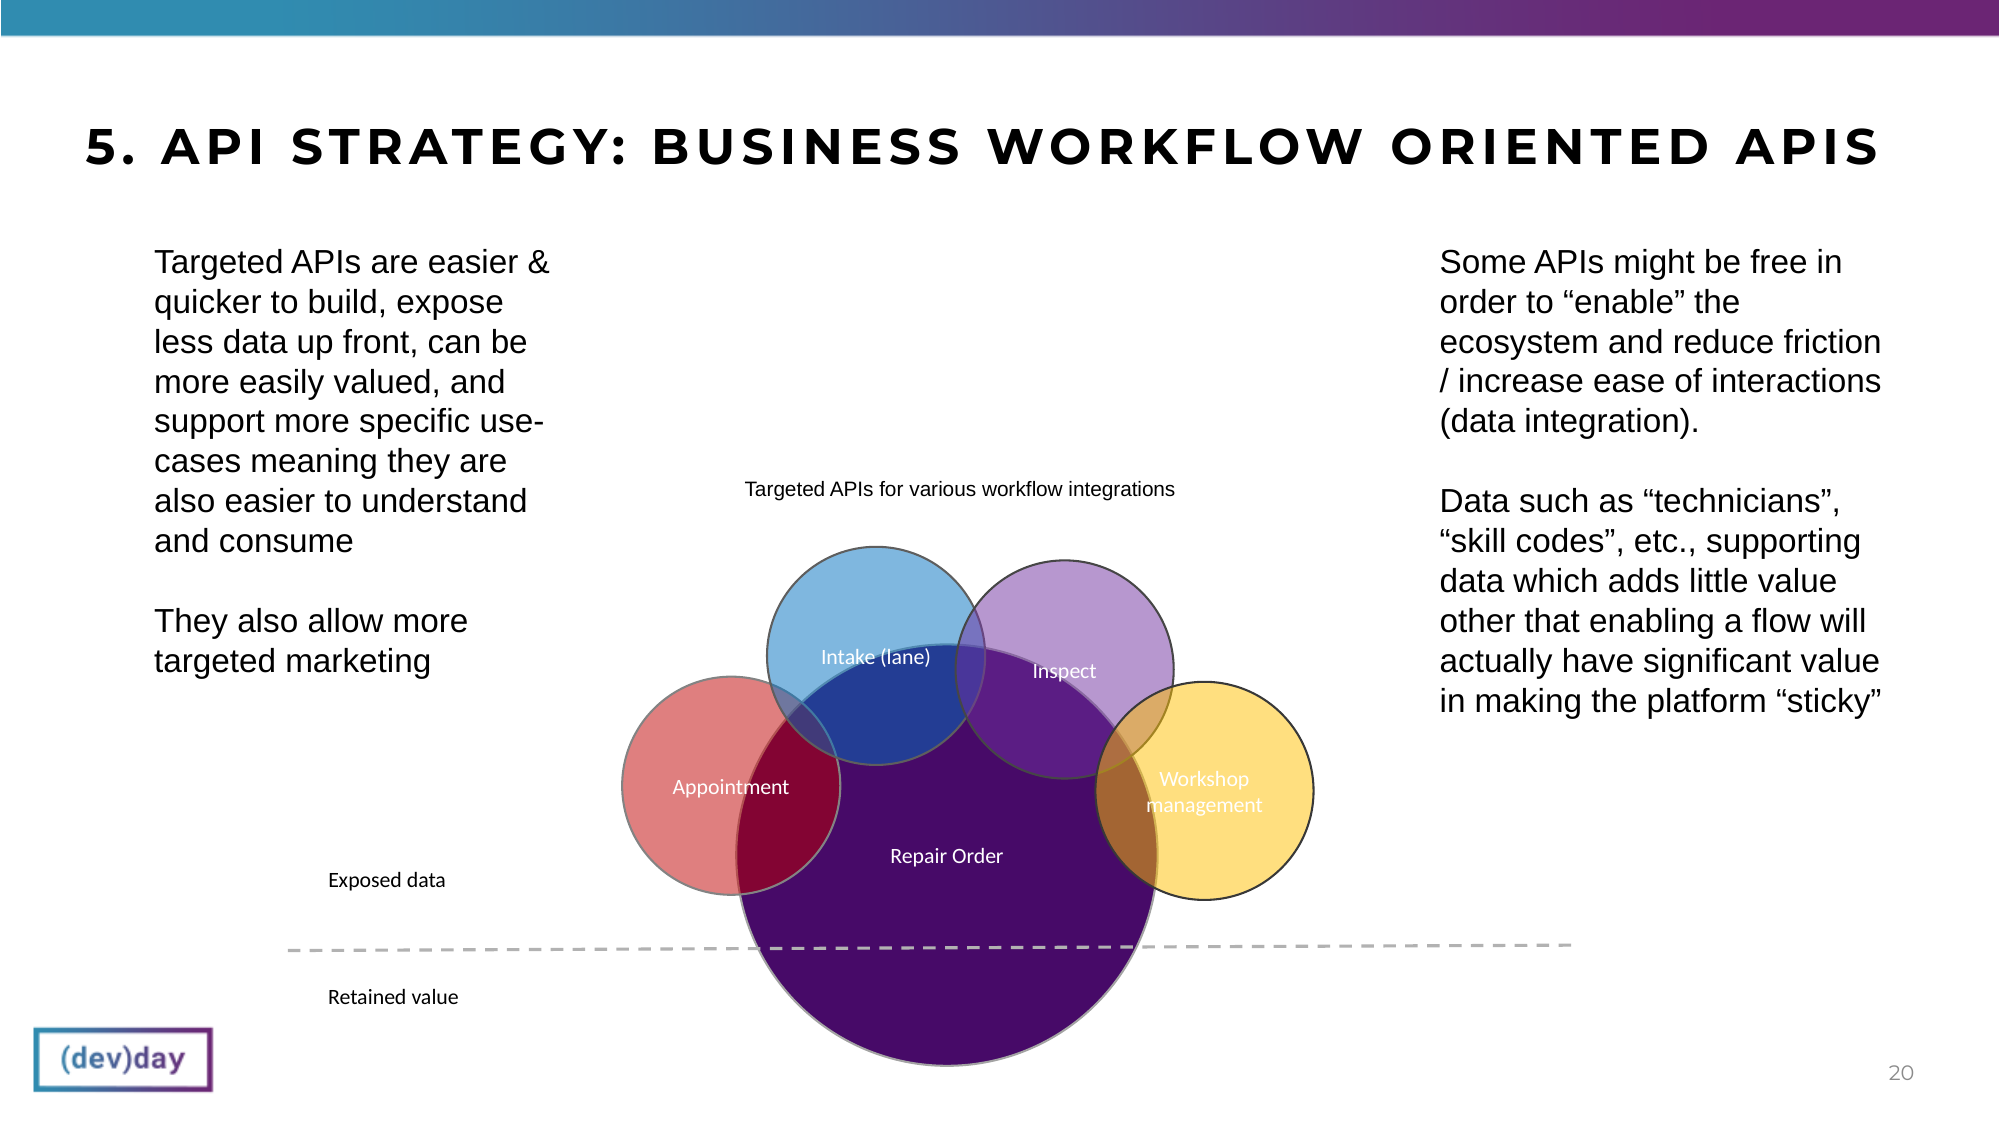

# 5. Api strategy: business workflow oriented APIs
Targeted APIs are easier & quicker to build, expose less data up front, can be more easily valued, and support more specific use-cases meaning they are also easier to understand and consume

They also allow more targeted marketing
Some APIs might be free in order to “enable” the ecosystem and reduce friction / increase ease of interactions (data integration).

Data such as “technicians”, “skill codes”, etc., supporting data which adds little value other that enabling a flow will actually have significant value in making the platform “sticky”
Targeted APIs for various workflow integrations
Intake (lane)
Inspect
Repair Order
Appointment
Workshop management
Exposed data
Retained value
20